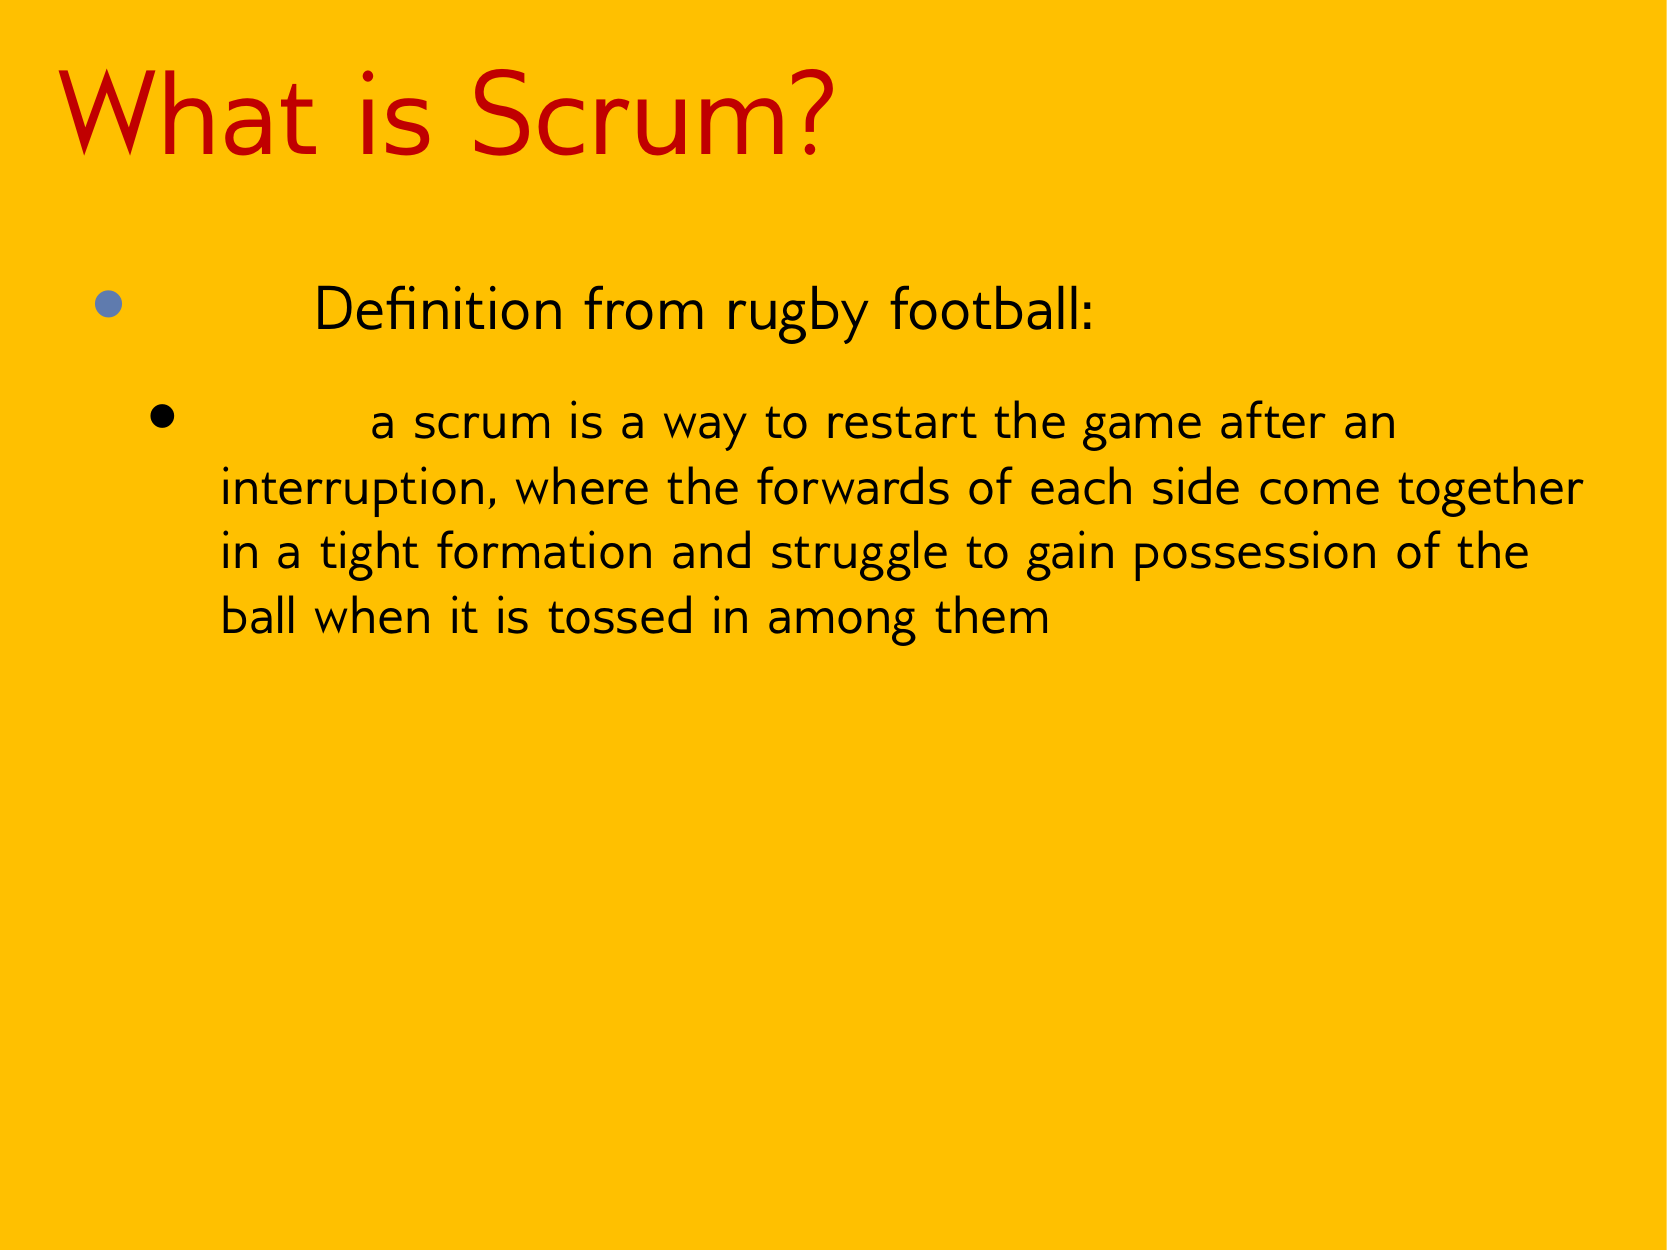

# What is Scrum?
	Definition from rugby football:
	a scrum is a way to restart the game after an interruption, where the forwards of each side come together in a tight formation and struggle to gain possession of the ball when it is tossed in among them